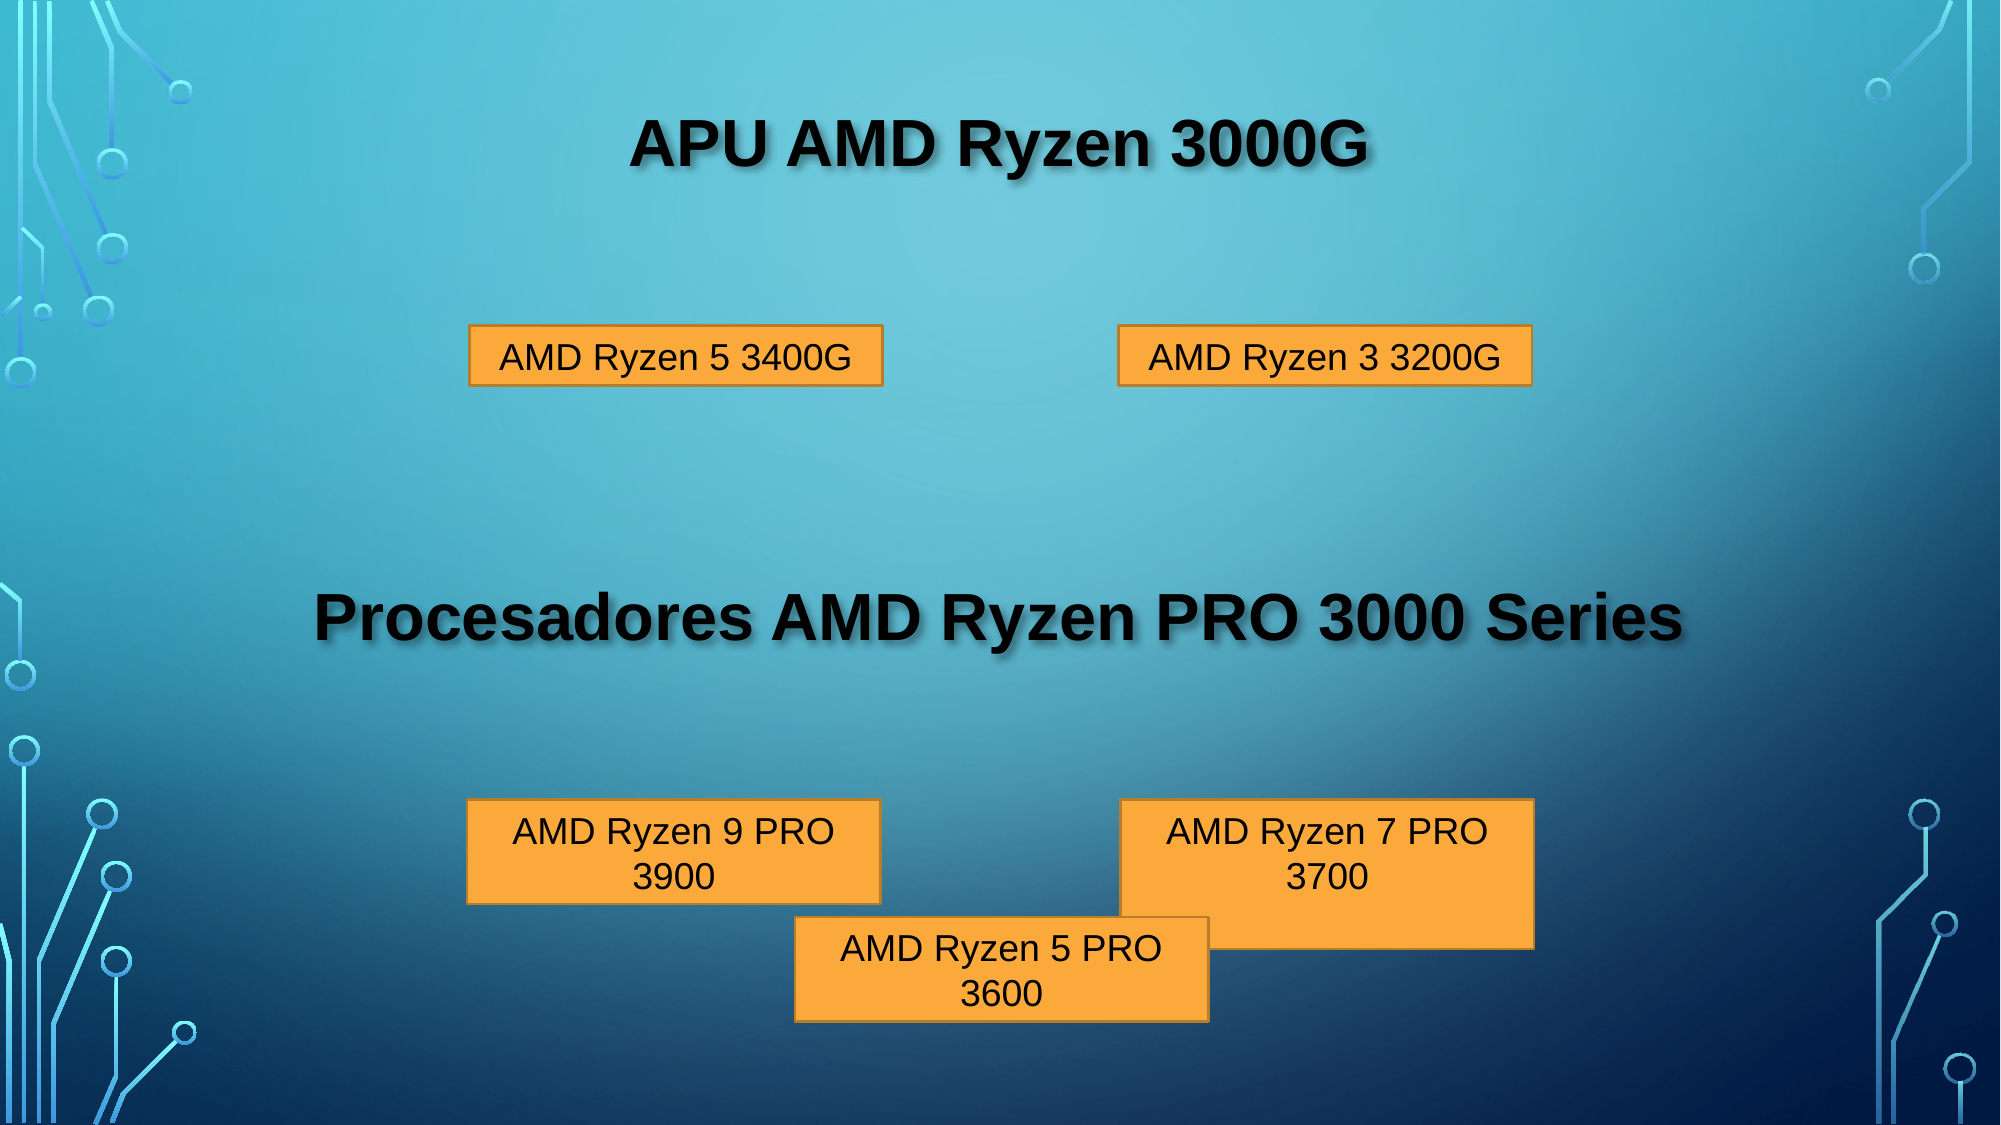

APU AMD Ryzen 3000G
AMD Ryzen 3 3200G
AMD Ryzen 5 3400G
Procesadores AMD Ryzen PRO 3000 Series
AMD Ryzen 9 PRO 3900
AMD Ryzen 7 PRO 3700

AMD Ryzen 5 PRO 3600